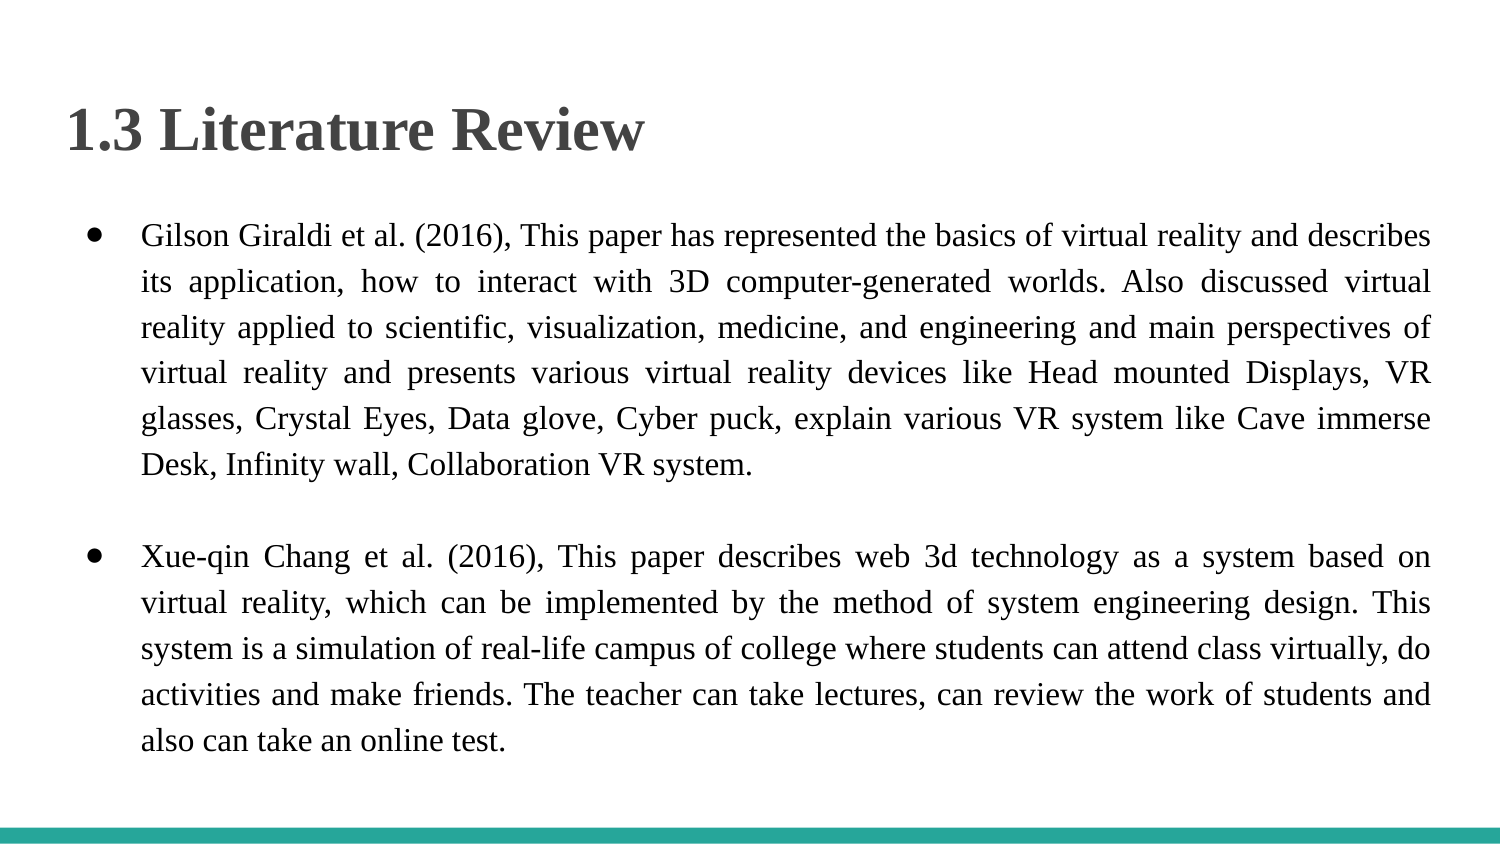

1.3 Literature Review
Gilson Giraldi et al. (2016), This paper has represented the basics of virtual reality and describes its application, how to interact with 3D computer-generated worlds. Also discussed virtual reality applied to scientific, visualization, medicine, and engineering and main perspectives of virtual reality and presents various virtual reality devices like Head mounted Displays, VR glasses, Crystal Eyes, Data glove, Cyber puck, explain various VR system like Cave immerse Desk, Infinity wall, Collaboration VR system.

Xue-qin Chang et al. (2016), This paper describes web 3d technology as a system based on virtual reality, which can be implemented by the method of system engineering design. This system is a simulation of real-life campus of college where students can attend class virtually, do activities and make friends. The teacher can take lectures, can review the work of students and also can take an online test.